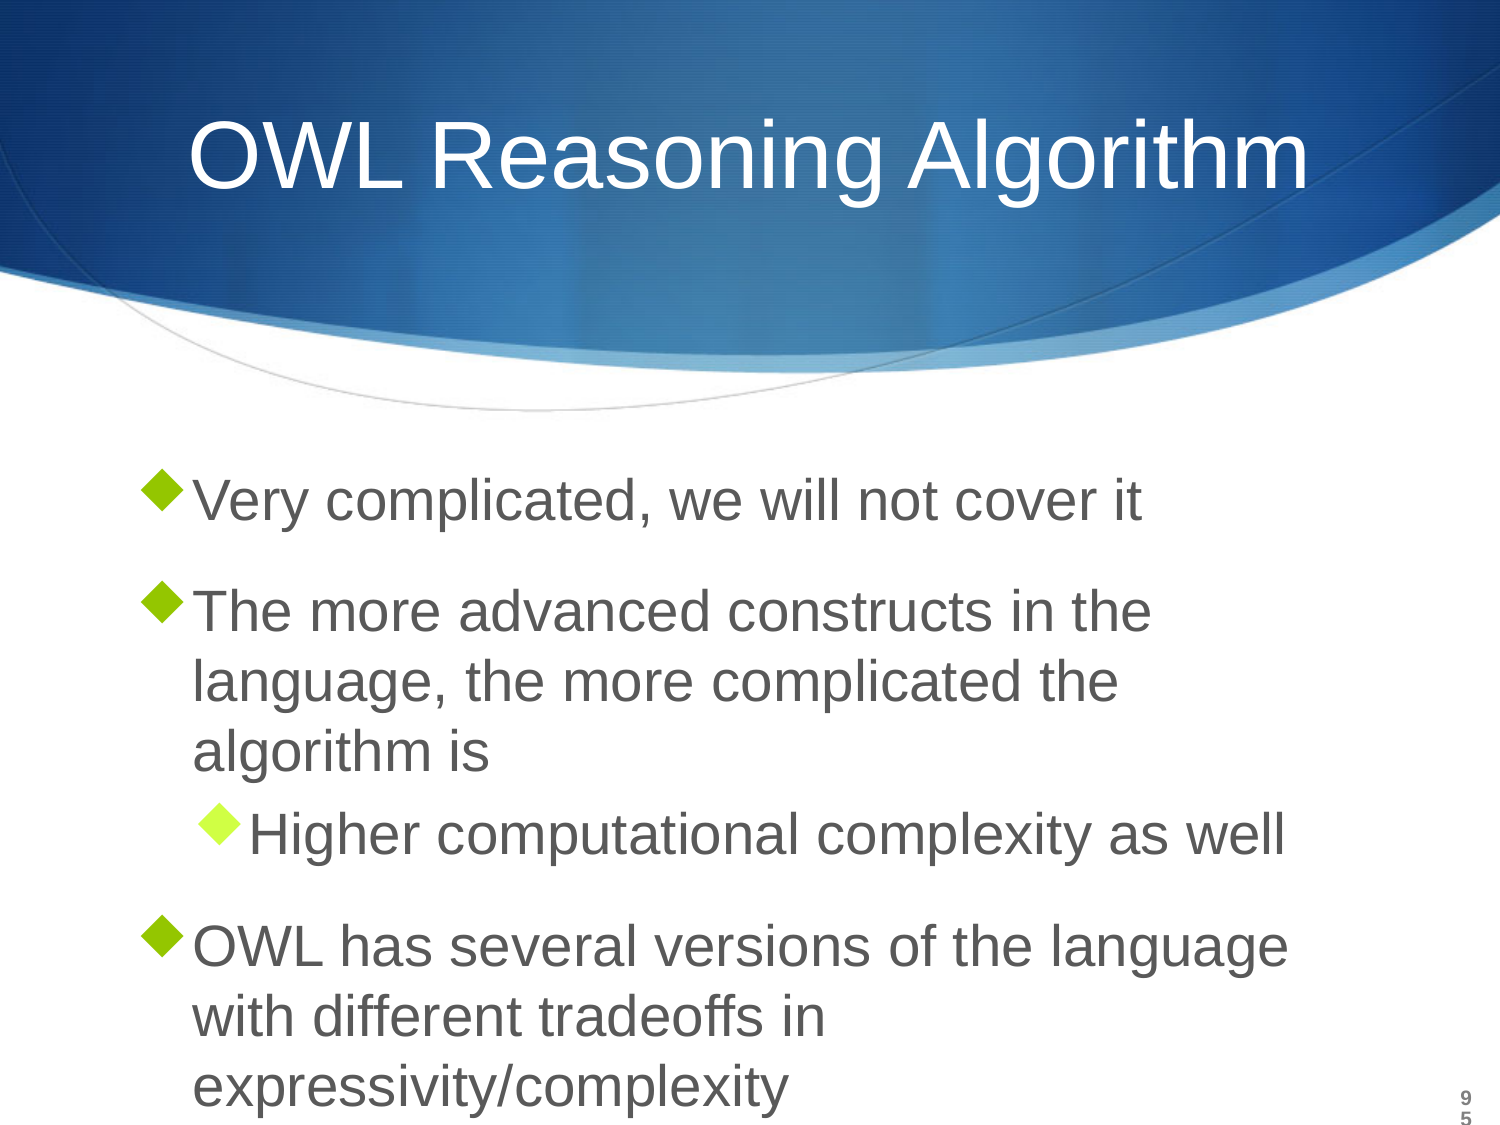

# OWL Reasoning Algorithm
Very complicated, we will not cover it
The more advanced constructs in the language, the more complicated the algorithm is
Higher computational complexity as well
OWL has several versions of the language with different tradeoffs in expressivity/complexity
95